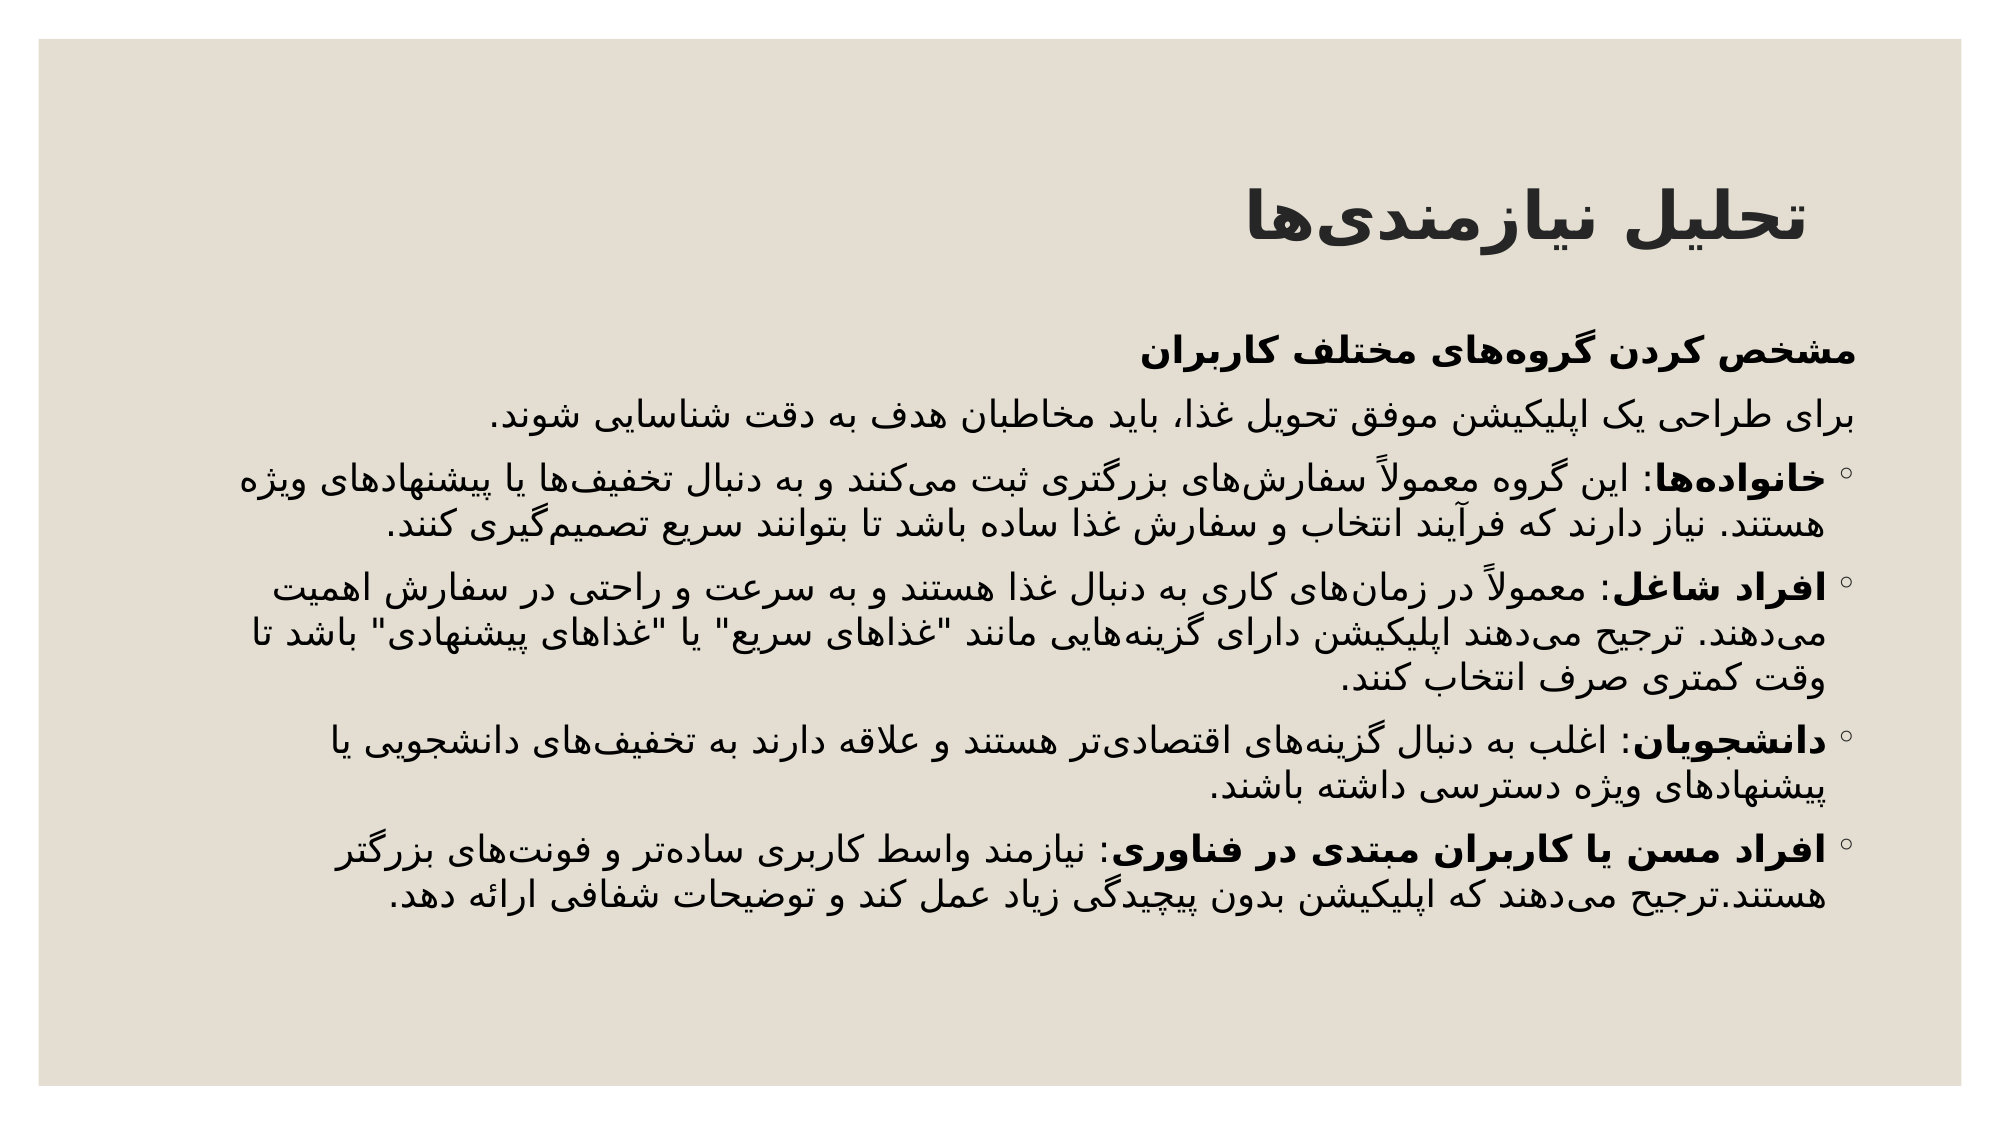

# تحلیل نیازمندی‌ها
مشخص کردن گروه‌های مختلف کاربران
برای طراحی یک اپلیکیشن موفق تحویل غذا، باید مخاطبان هدف به دقت شناسایی شوند.
خانواده‌ها: این گروه معمولاً سفارش‌های بزرگتری ثبت می‌کنند و به دنبال تخفیف‌ها یا پیشنهادهای ویژه هستند. نیاز دارند که فرآیند انتخاب و سفارش غذا ساده باشد تا بتوانند سریع تصمیم‌گیری کنند.
افراد شاغل: معمولاً در زمان‌های کاری به دنبال غذا هستند و به سرعت و راحتی در سفارش اهمیت می‌دهند. ترجیح می‌دهند اپلیکیشن دارای گزینه‌هایی مانند "غذاهای سریع" یا "غذاهای پیشنهادی" باشد تا وقت کمتری صرف انتخاب کنند.
دانشجویان: اغلب به دنبال گزینه‌های اقتصادی‌تر هستند و علاقه دارند به تخفیف‌های دانشجویی یا پیشنهادهای ویژه دسترسی داشته باشند.
افراد مسن یا کاربران مبتدی در فناوری: نیازمند واسط کاربری ساده‌تر و فونت‌های بزرگتر هستند.ترجیح می‌دهند که اپلیکیشن بدون پیچیدگی زیاد عمل کند و توضیحات شفافی ارائه دهد.